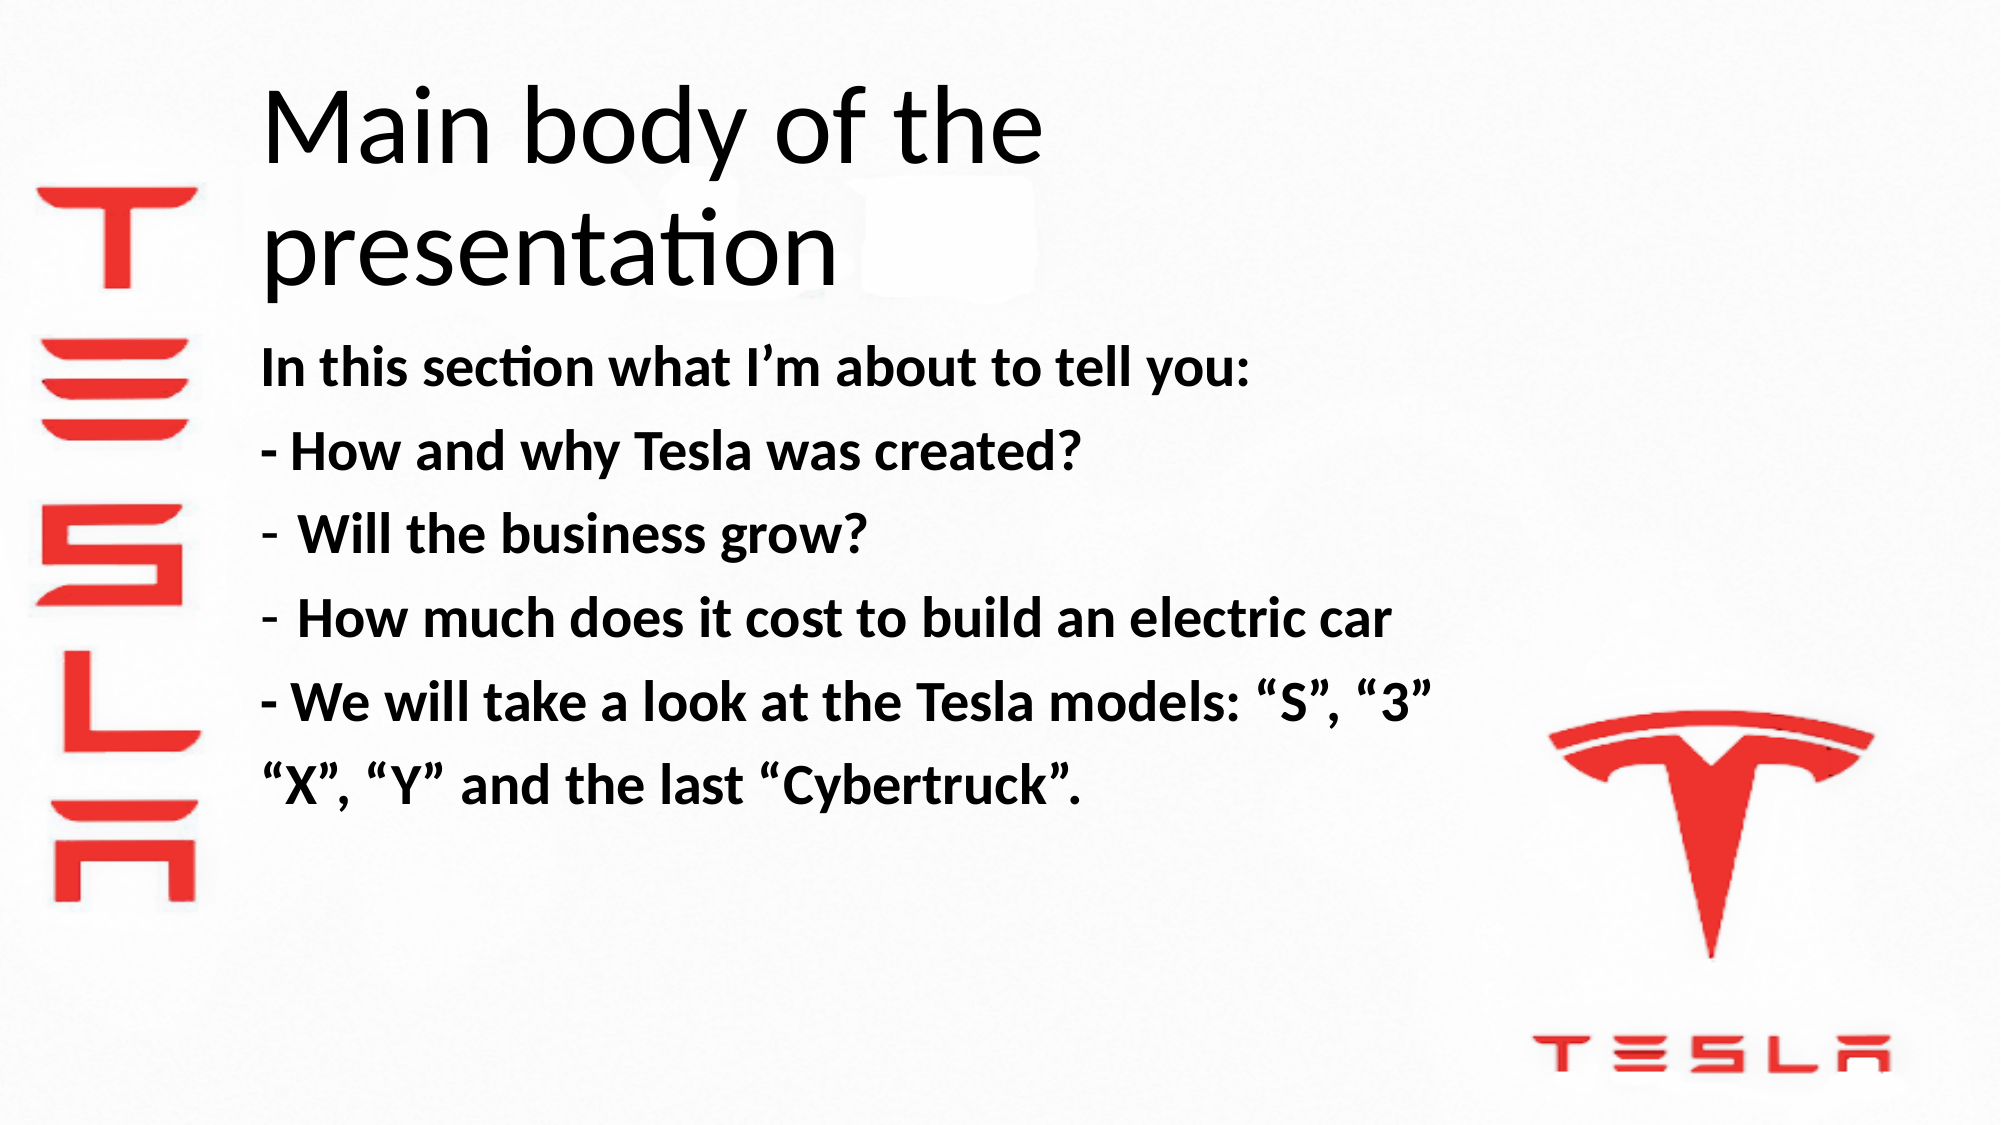

# Main body of the presentation
In this section what I’m about to tell you:
- How and why Tesla was created?
Will the business grow?
How much does it cost to build an electric car
- We will take a look at the Tesla models: “S”, “3”
“X”, “Y” and the last “Cybertruck”.